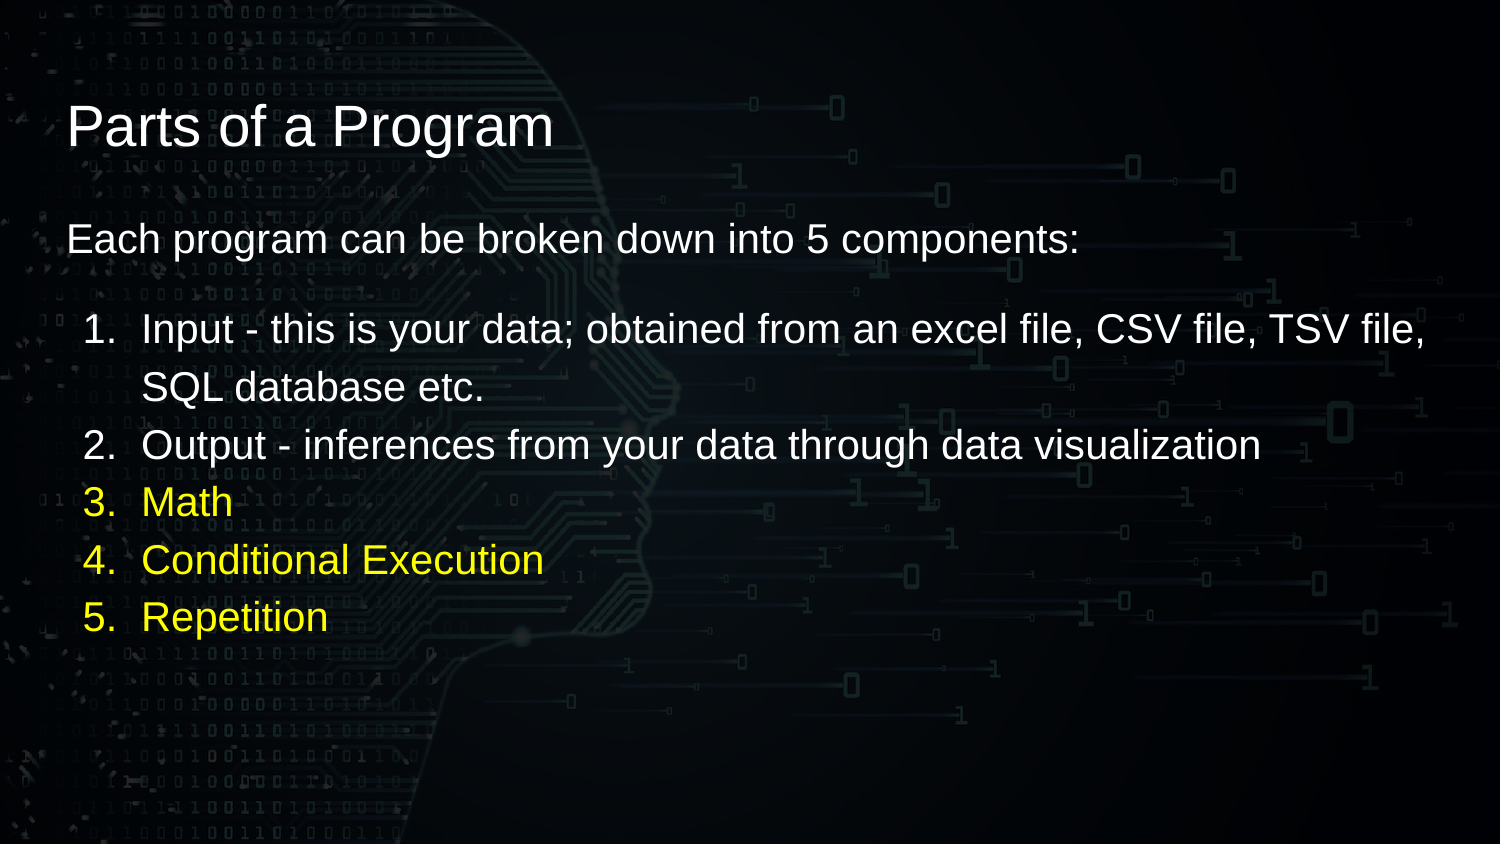

# Parts of a Program
Each program can be broken down into 5 components:
Input - this is your data; obtained from an excel file, CSV file, TSV file, SQL database etc.
Output - inferences from your data through data visualization
Math
Conditional Execution
Repetition